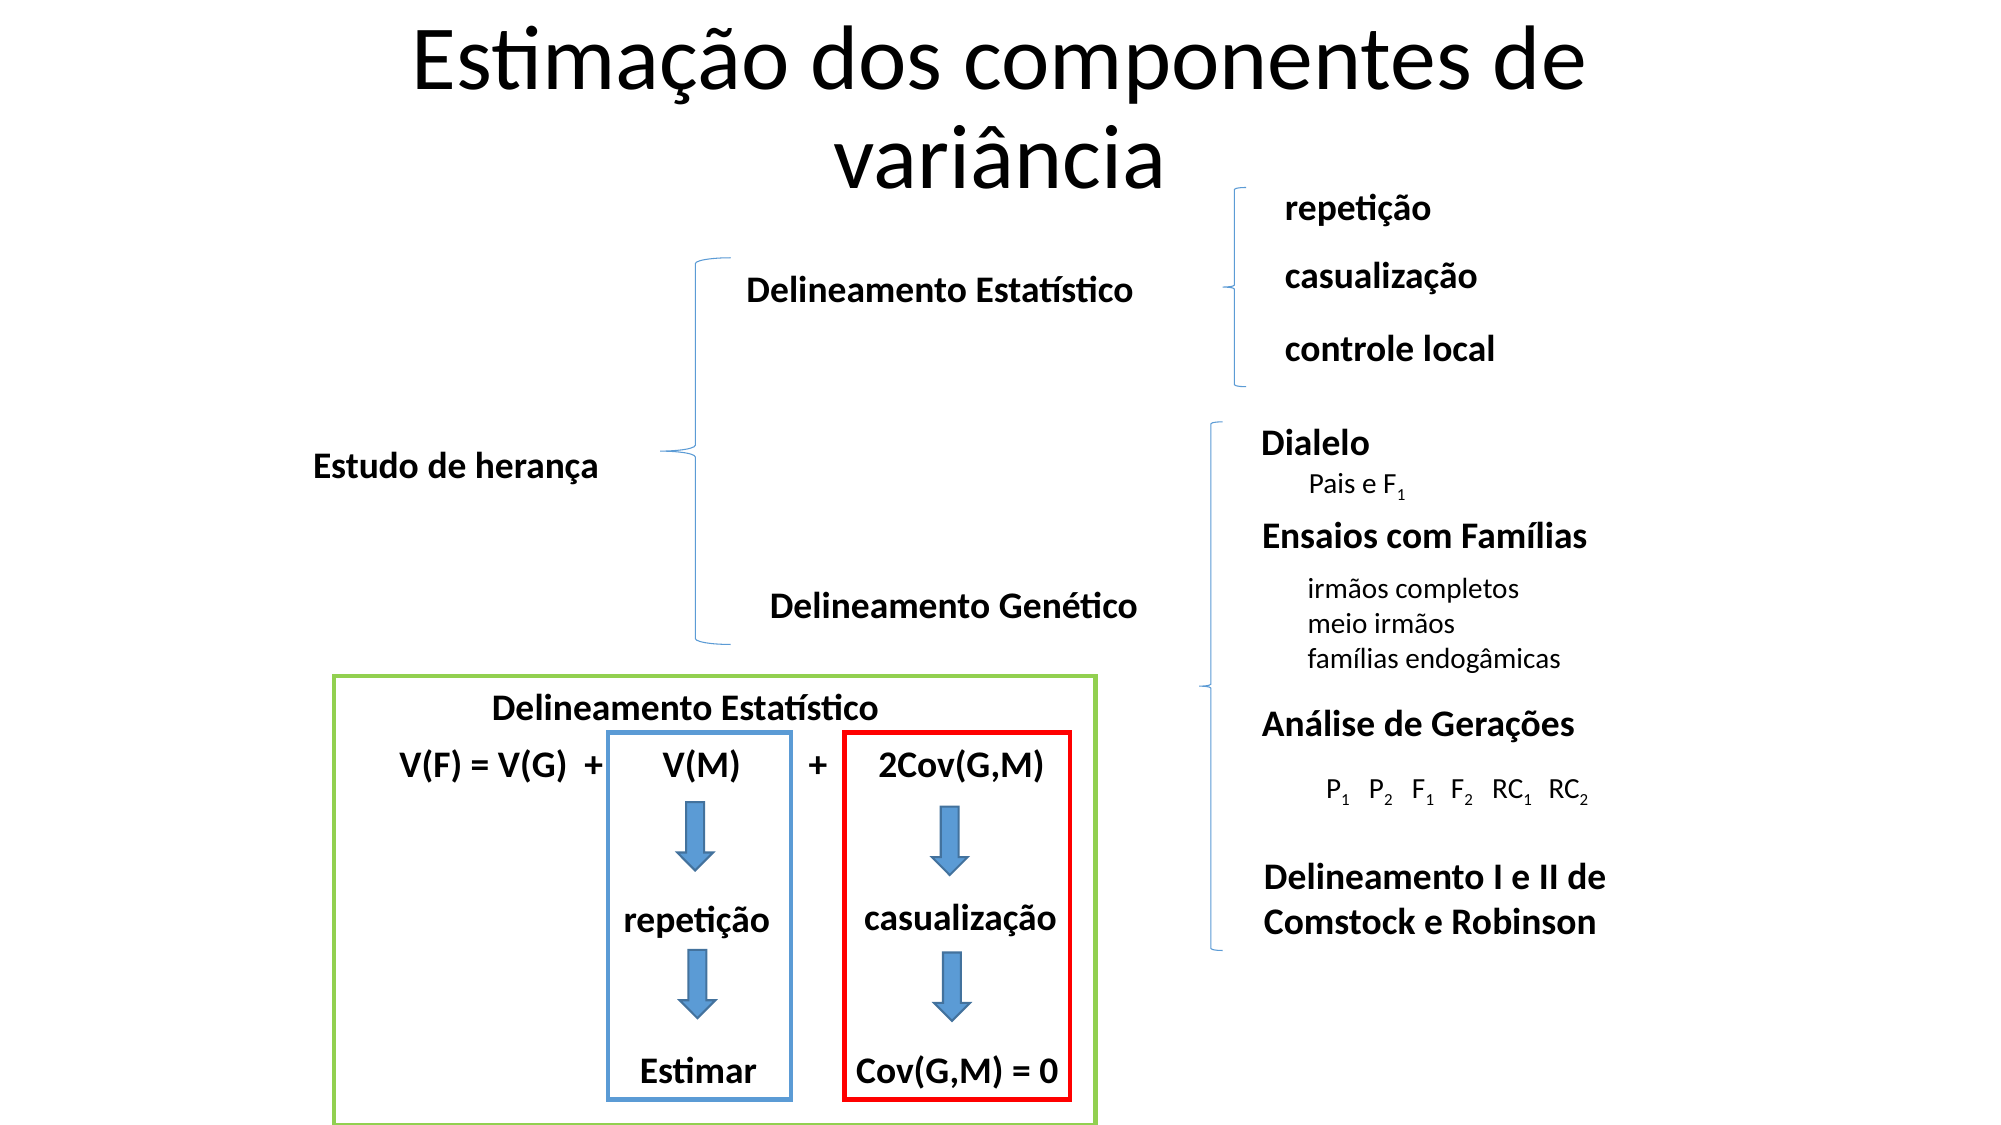

Estimação dos componentes de variância
repetição

casualização

Delineamento Estatístico
controle local
Dialelo

Estudo de herança
Pais e F1
Ensaios com Famílias
irmãos completos
meio irmãos
famílias endogâmicas
Delineamento Genético
Delineamento Estatístico

Análise de Gerações

V(F) = V(G)  +       V(M)        +      2Cov(G,M)

P1   P2   F1   F2   RC1   RC2

Delineamento I e II de
Comstock e Robinson
casualização
repetição

Estimar
Cov(G,M) = 0